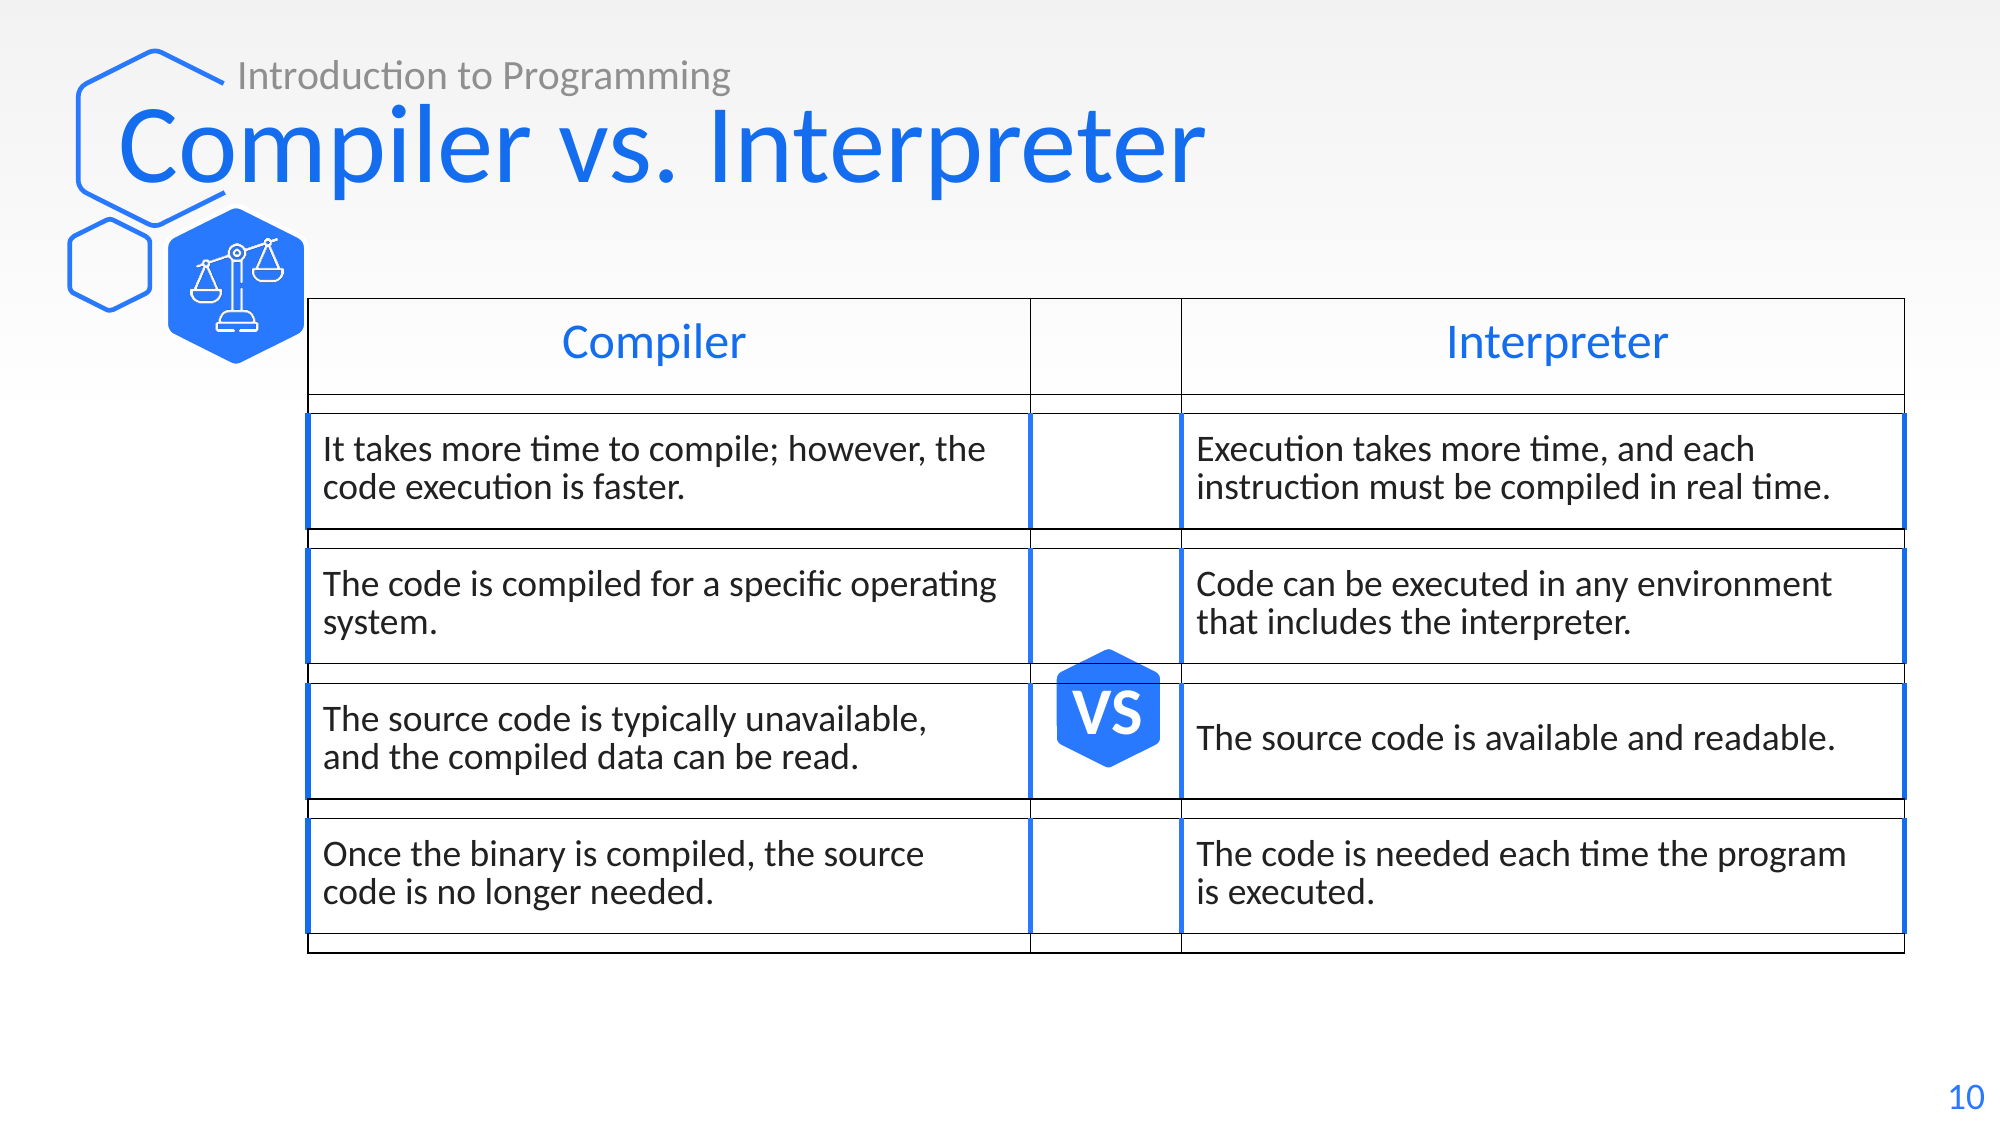

Introduction to Programming
# Compiler vs. Interpreter
| Compiler |  | Interpreter |
| --- | --- | --- |
|  |  |  |
| It takes more time to compile; however, the code execution is faster. |  | Execution takes more time, and each instruction must be compiled in real time. |
|  |  |  |
| The code is compiled for a specific operating system. |  | Code can be executed in any environment that includes the interpreter. |
|  |  |  |
| The source code is typically unavailable, and the compiled data can be read. |  | The source code is available and readable. |
|  |  |  |
| Once the binary is compiled, the source code is no longer needed. |  | The code is needed each time the program is executed. |
|  |  |  |